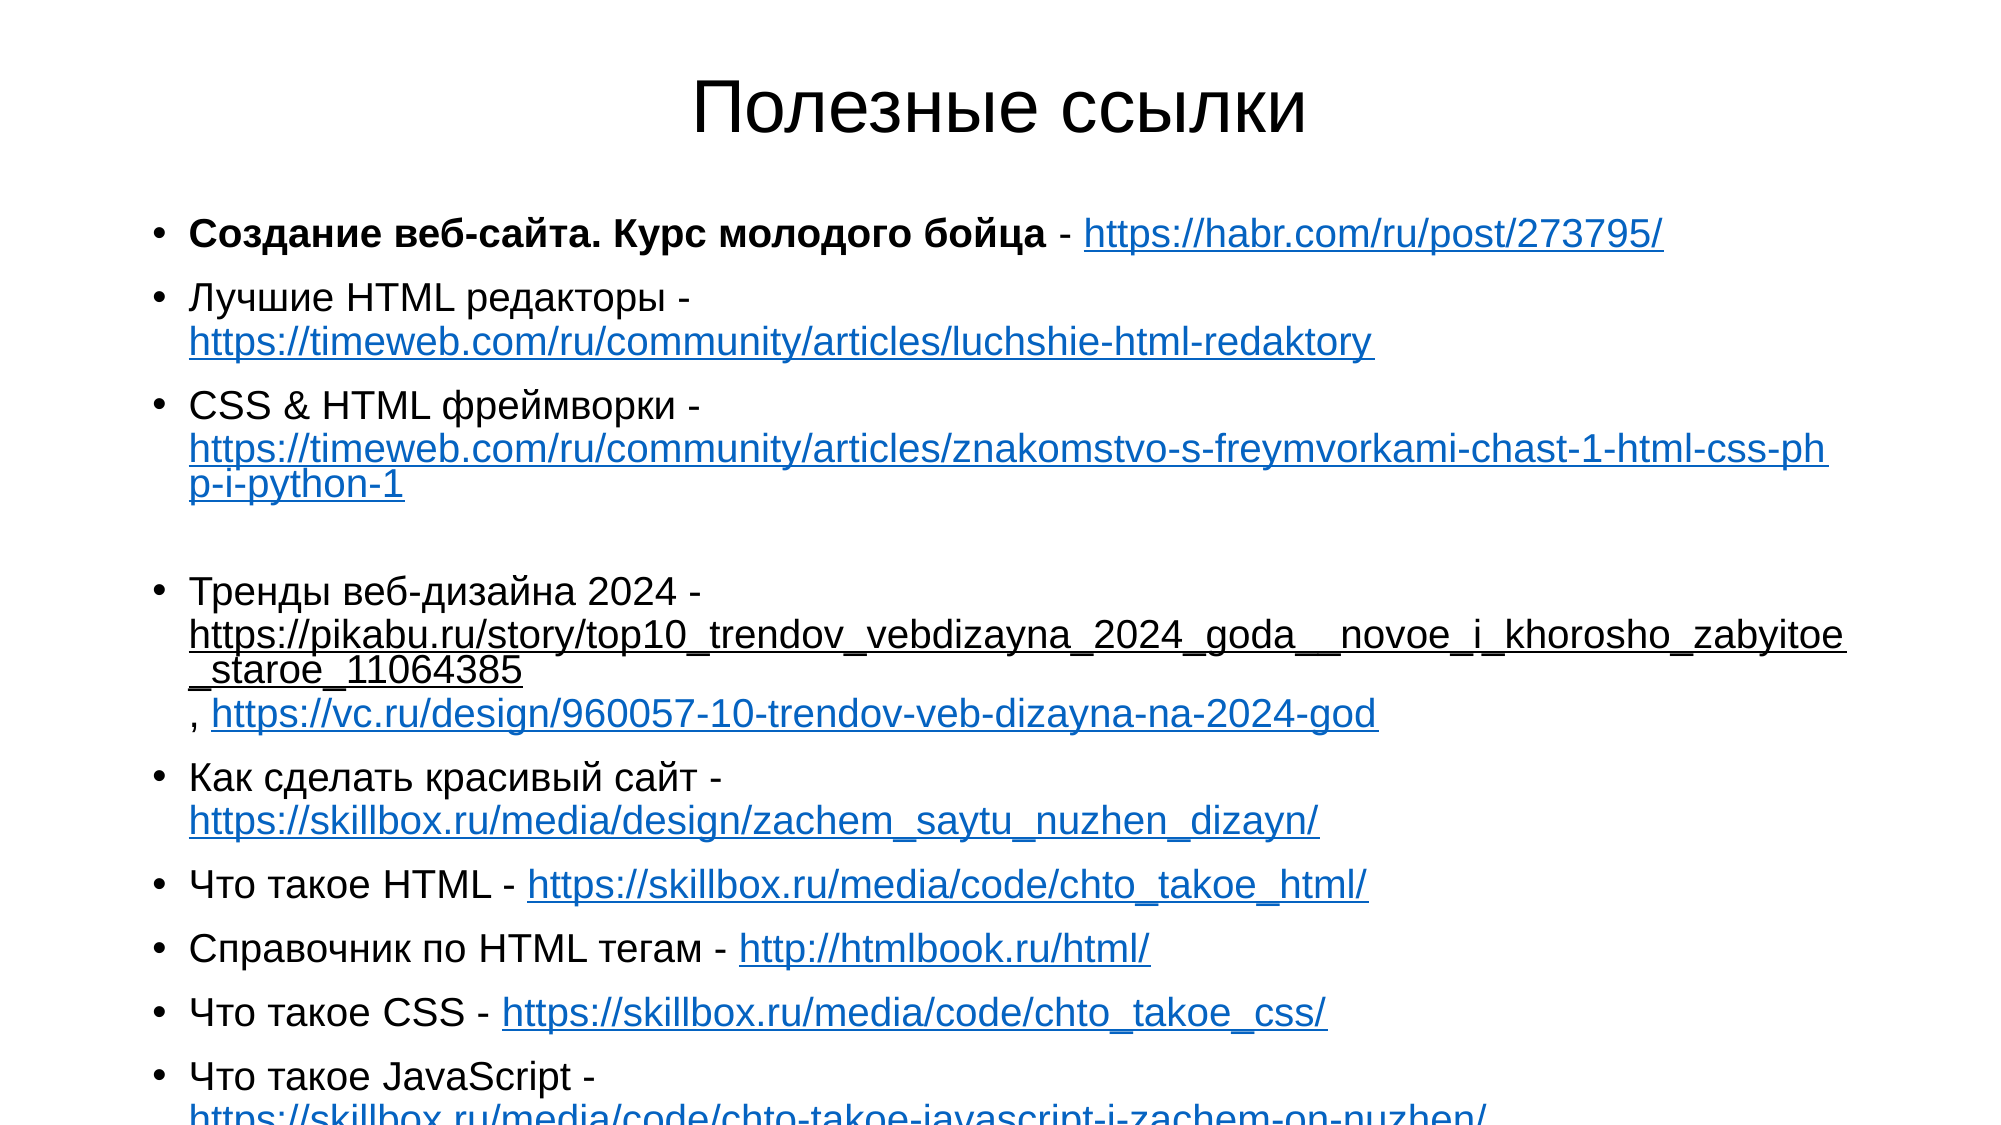

# Полезные ссылки
Создание веб-сайта. Курс молодого бойца - https://habr.com/ru/post/273795/
Лучшие HTML редакторы - https://timeweb.com/ru/community/articles/luchshie-html-redaktory
CSS & HTML фреймворки - https://timeweb.com/ru/community/articles/znakomstvo-s-freymvorkami-chast-1-html-css-php-i-python-1
Тренды веб-дизайна 2024 - https://pikabu.ru/story/top10_trendov_vebdizayna_2024_goda__novoe_i_khorosho_zabyitoe_staroe_11064385, https://vc.ru/design/960057-10-trendov-veb-dizayna-na-2024-god
Как сделать красивый сайт - https://skillbox.ru/media/design/zachem_saytu_nuzhen_dizayn/
Что такое HTML - https://skillbox.ru/media/code/chto_takoe_html/
Справочник по HTML тегам - http://htmlbook.ru/html/
Что такое CSS - https://skillbox.ru/media/code/chto_takoe_css/
Что такое JavaScript - https://skillbox.ru/media/code/chto-takoe-javascript-i-zachem-on-nuzhen/